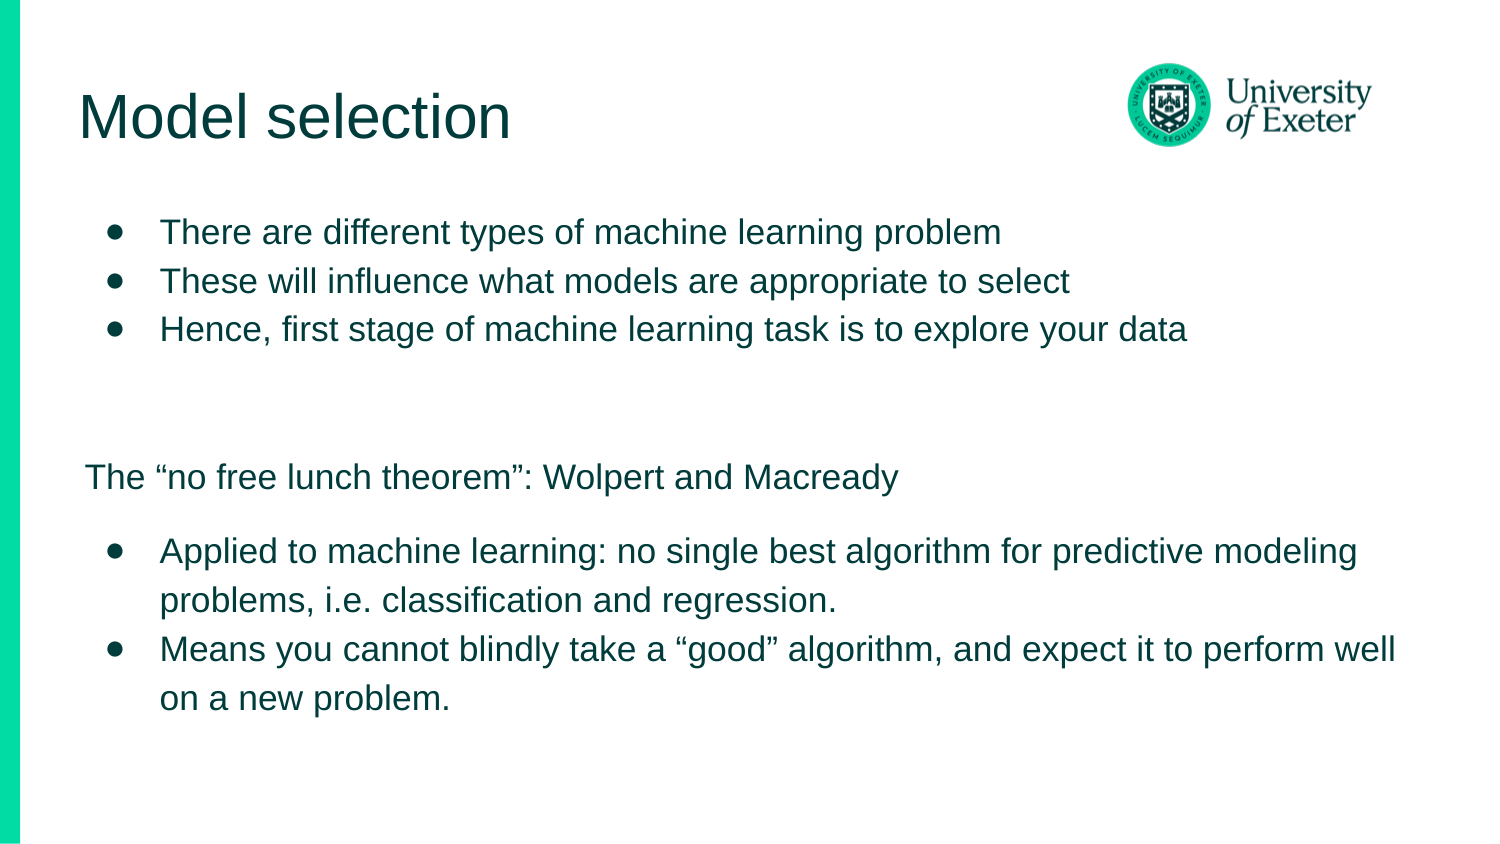

# Model selection

There are different types of machine learning problem
These will influence what models are appropriate to select
Hence, first stage of machine learning task is to explore your data

The “no free lunch theorem”: Wolpert and Macready
Applied to machine learning: no single best algorithm for predictive modeling problems, i.e. classification and regression.
Means you cannot blindly take a “good” algorithm, and expect it to perform well on a new problem.